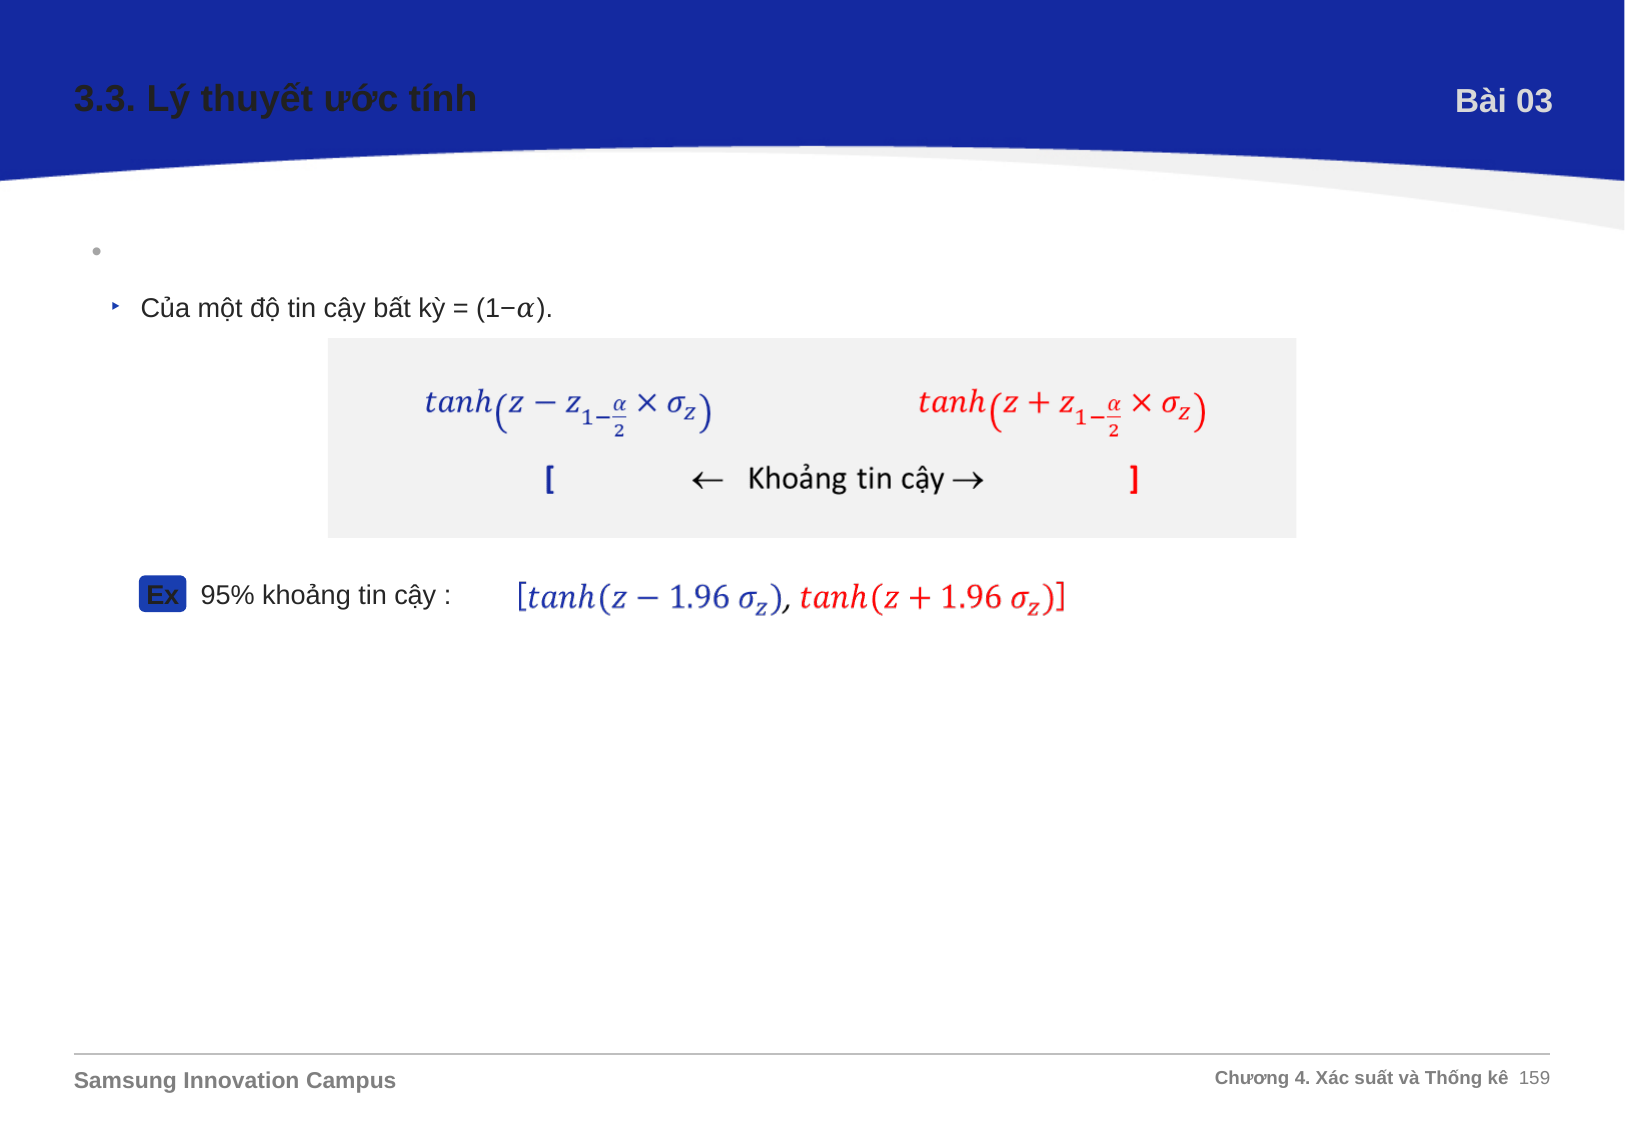

3.3. Lý thuyết ước tính
Bài 03
Khoảng tin cậy của hệ số tương quan:
Của một độ tin cậy bất kỳ = (1−𝛼).

95% khoảng tin cậy :
Ex